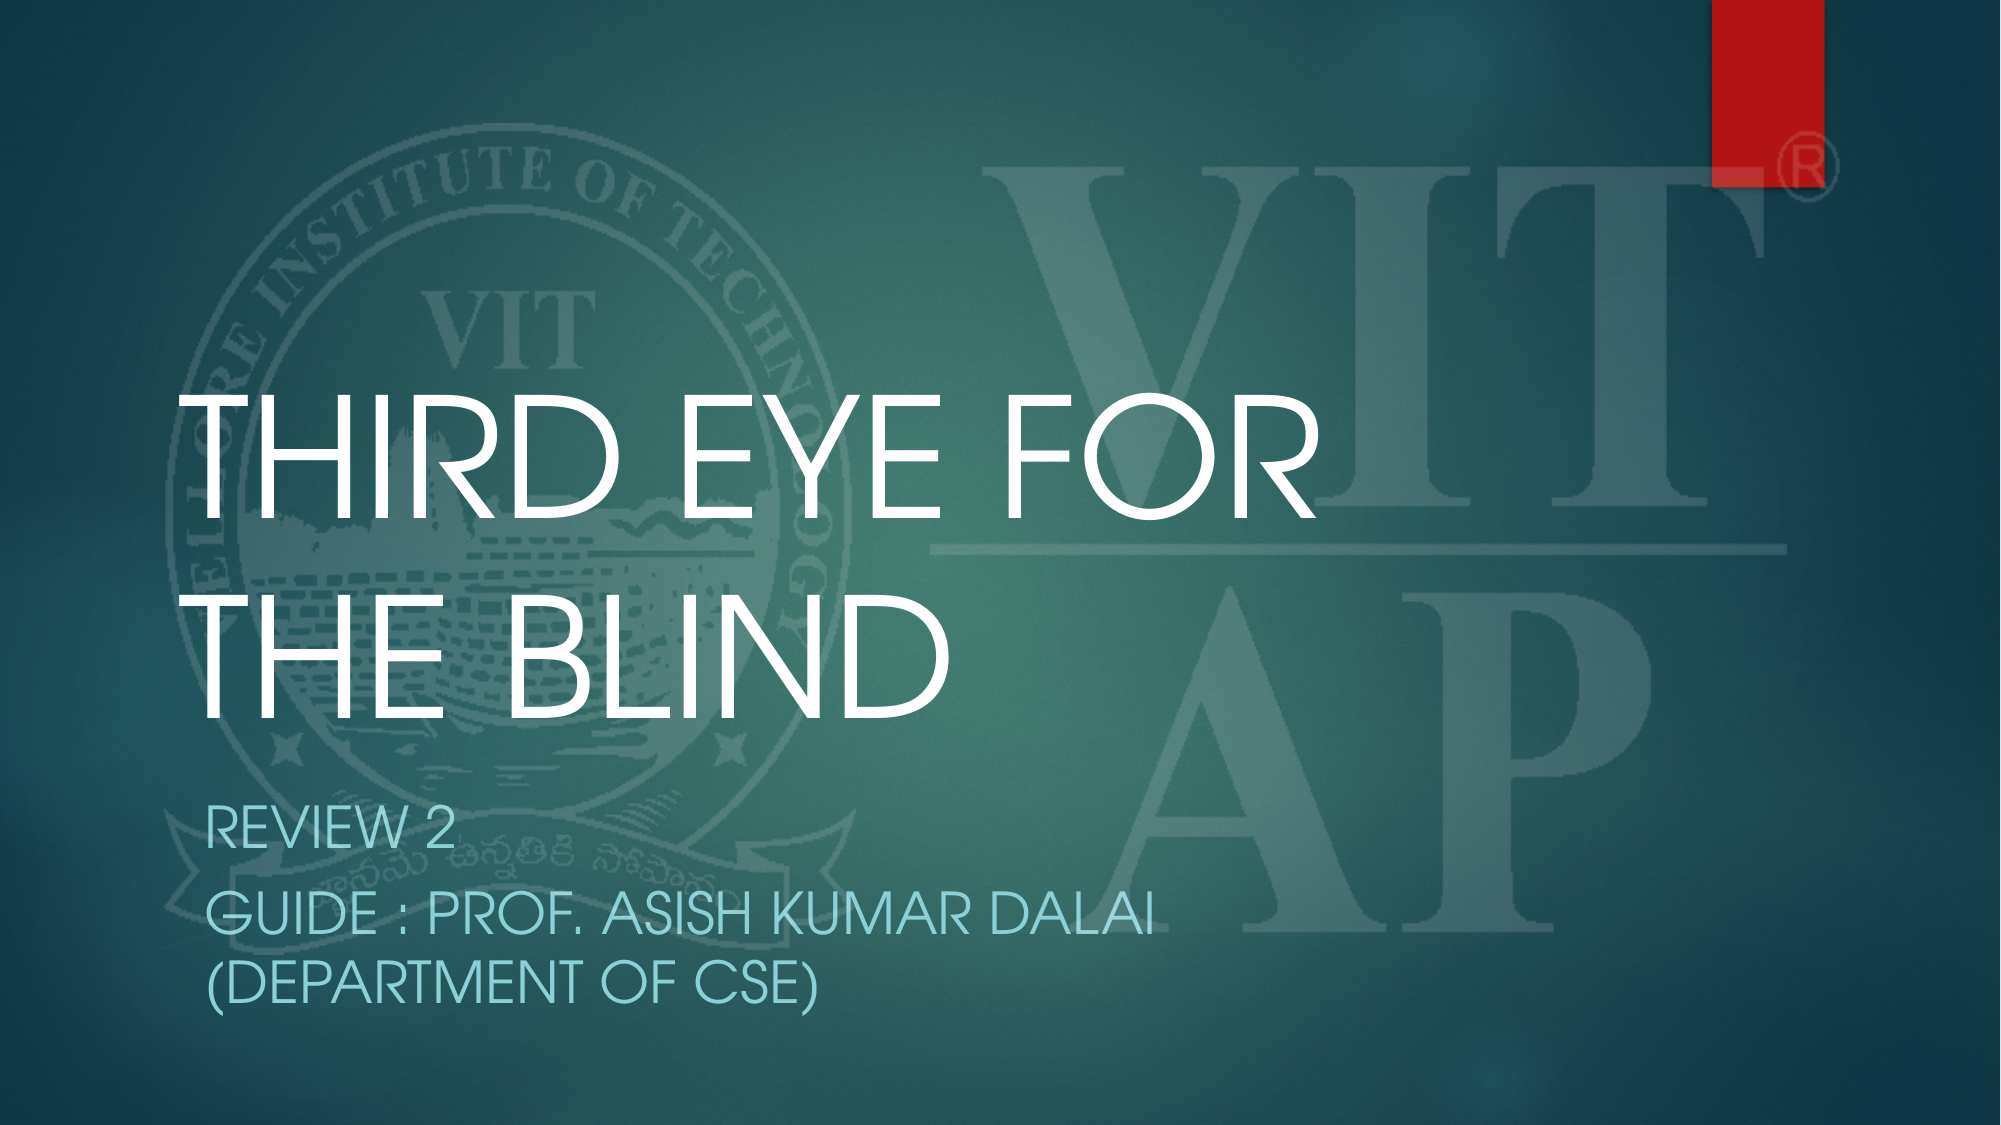

# THIRD EYE FOR THE BLIND
Review 2
Guide : Prof. ASISH KUMAR DALAI          (department of cse)